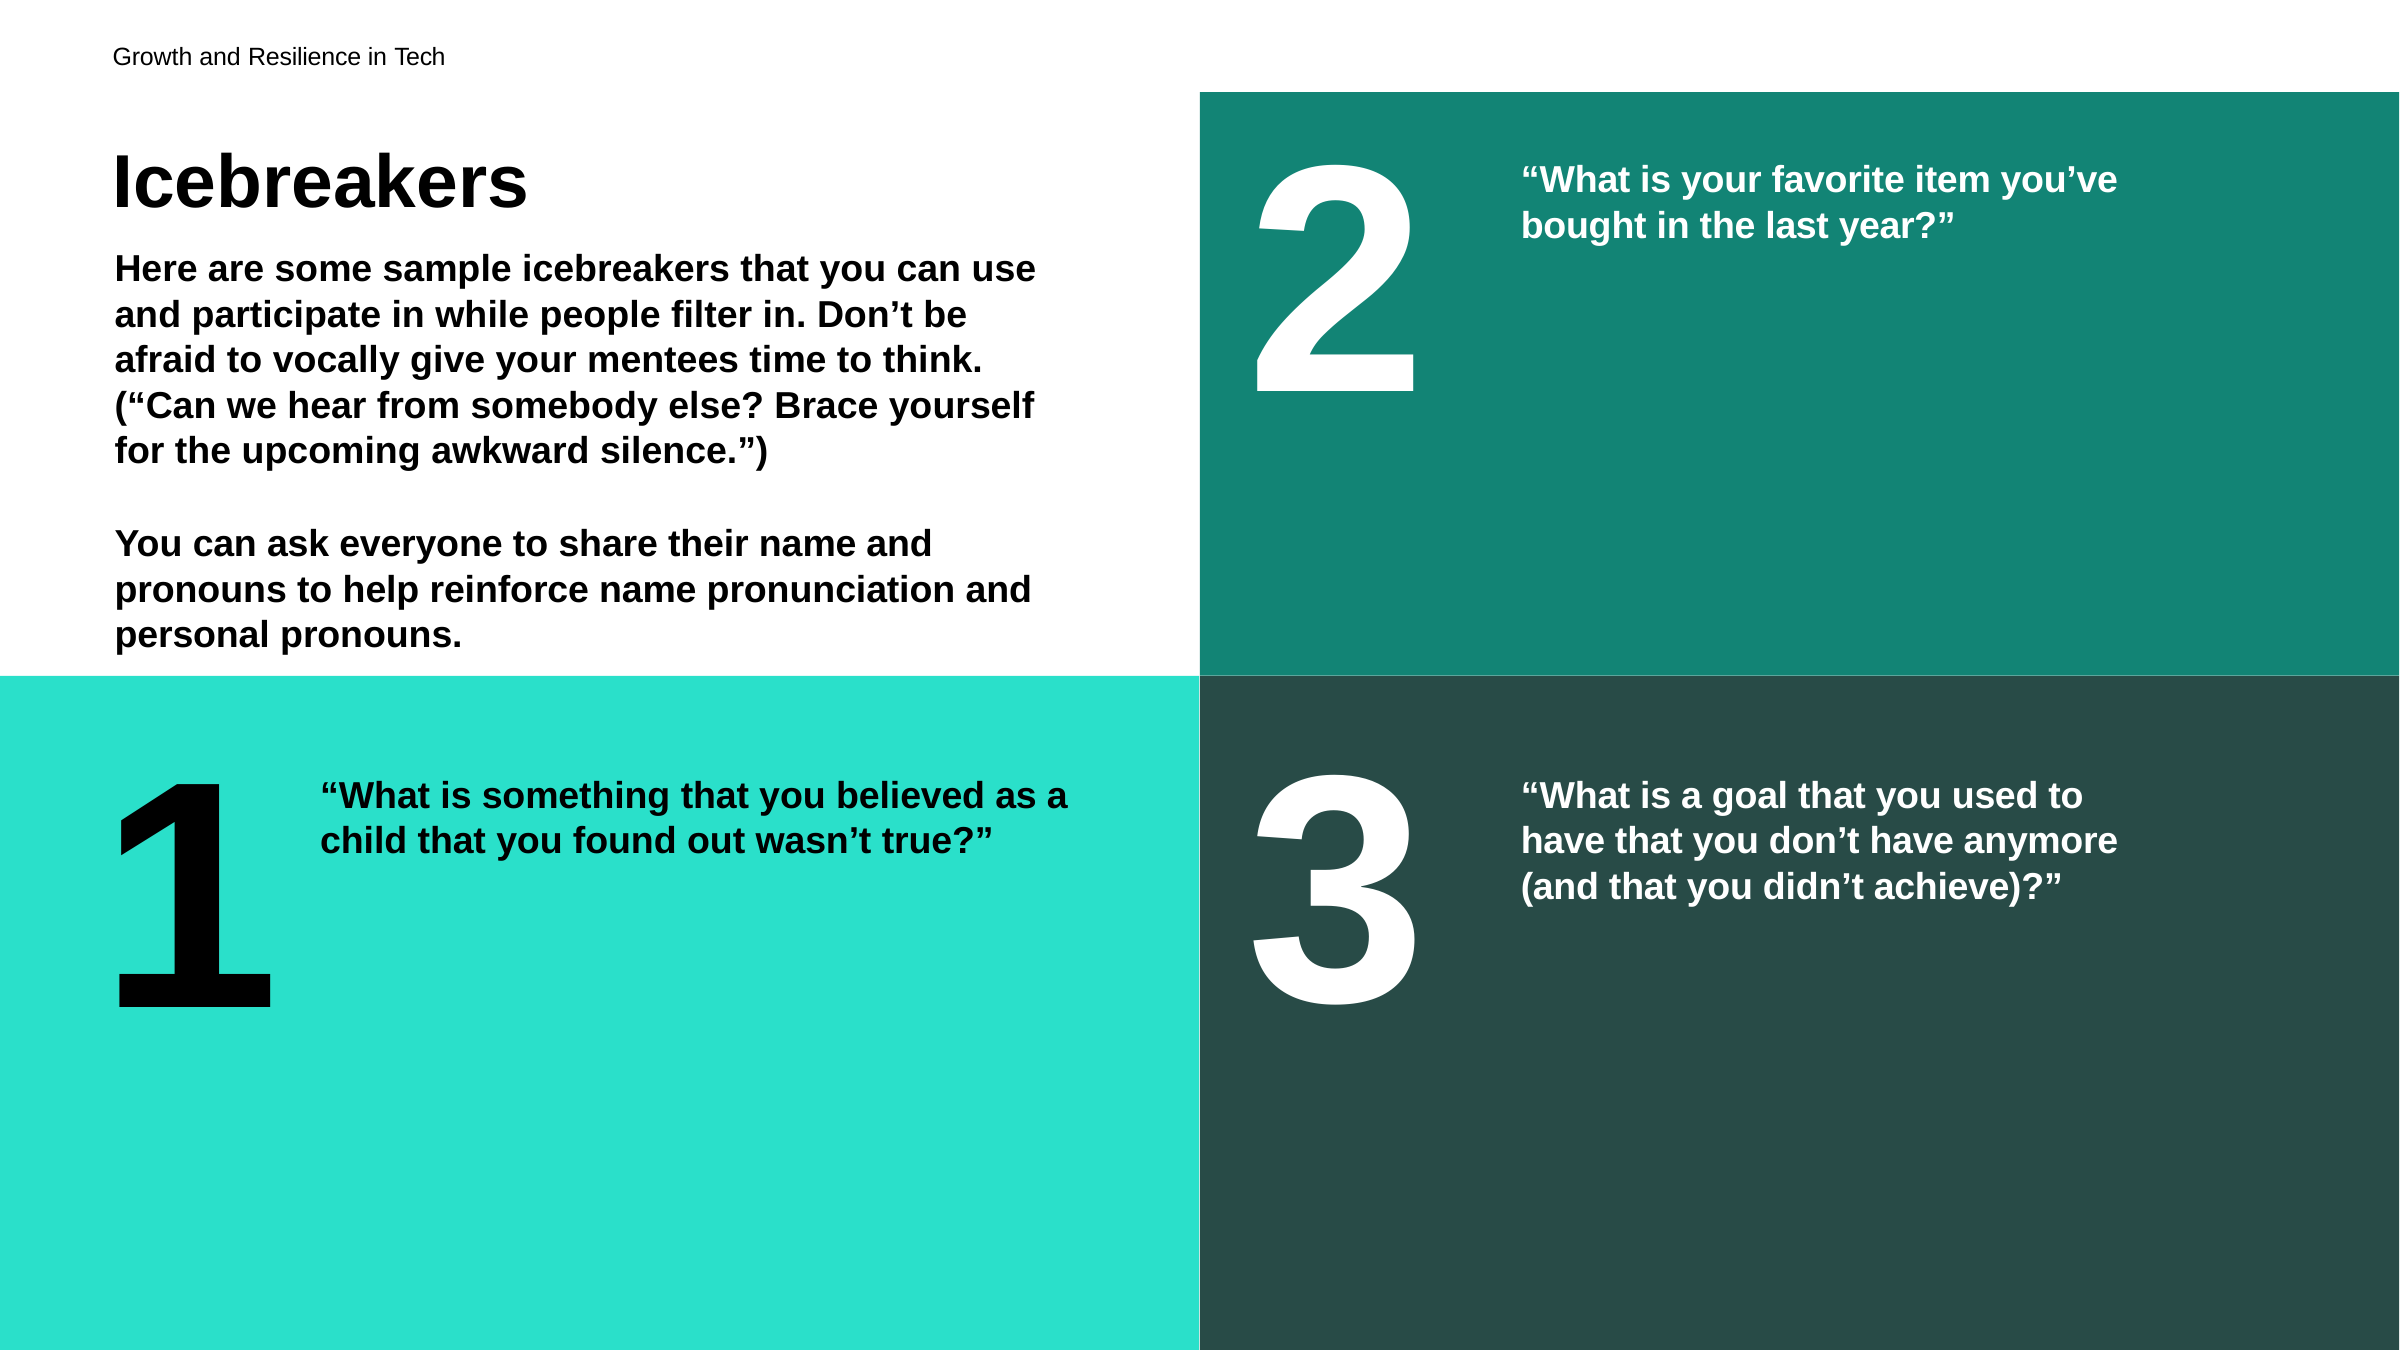

Growth and Resilience in Tech
2

Icebreakers
“What is your favorite item you’ve bought in the last year?”
Here are some sample icebreakers that you can use and participate in while people filter in. Don’t be afraid to vocally give your mentees time to think. (“Can we hear from somebody else? Brace yourself for the upcoming awkward silence.”)

You can ask everyone to share their name and pronouns to help reinforce name pronunciation and personal pronouns.
3

1
“What is something that you believed as a child that you found out wasn’t true?”
“What is a goal that you used to have that you don’t have anymore (and that you didn’t achieve)?”
91